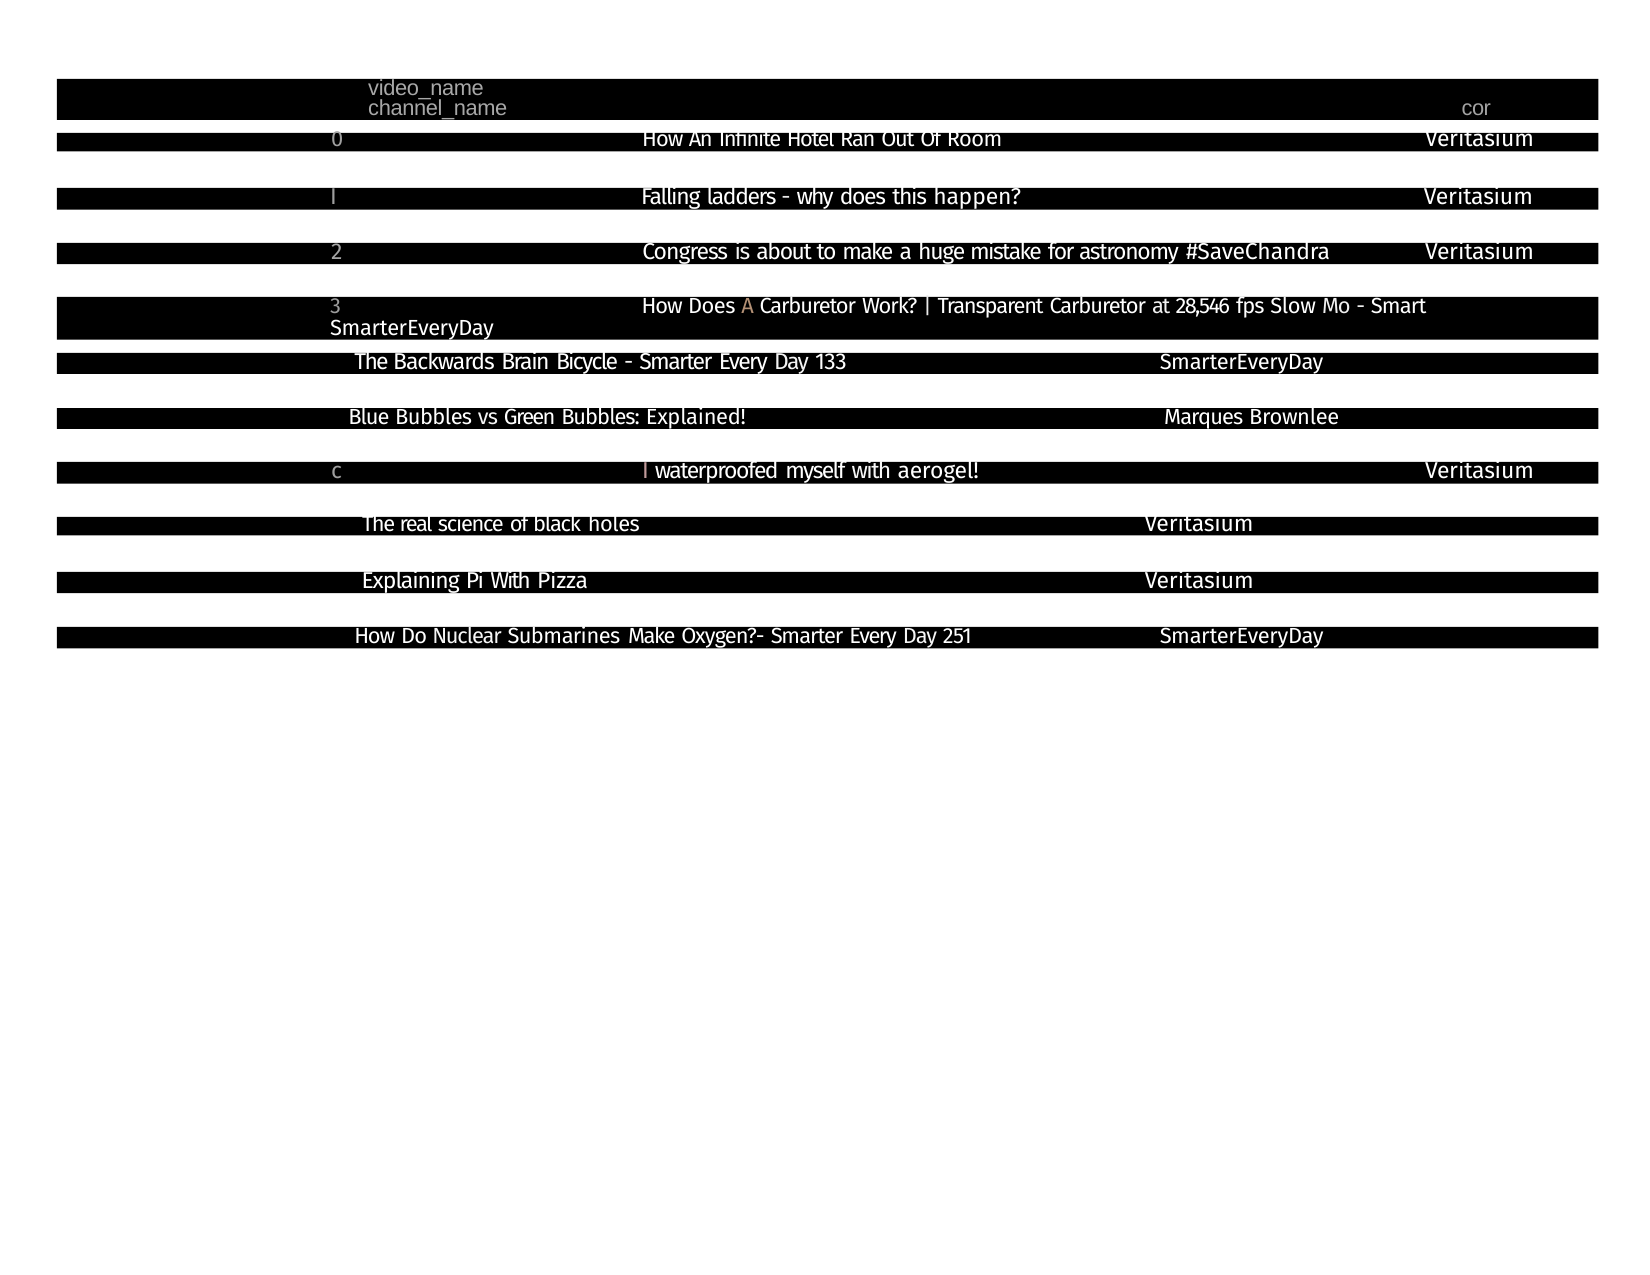

video_name	channel_name	cor
0	How An Infinite Hotel Ran Out Of Room	Veritasium
I	Falling ladders - why does this happen?	Veritasium
2	Congress is about to make a huge mistake for astronomy #SaveChandra	Veritasium
3	How Does A Carburetor Work? | Transparent Carburetor at 28,546 fps Slow Mo - Smart SmarterEveryDay
The Backwards Brain Bicycle - Smarter Every Day 133	SmarterEveryDay
Blue Bubbles vs Green Bubbles: Explained!	Marques Brownlee
c	I waterproofed myself with aerogel!	Veritasium
The real science of black holes	Veritasium
Explaining Pi With Pizza	Veritasium
How Do Nuclear Submarines Make Oxygen?- Smarter Every Day 251	SmarterEveryDay